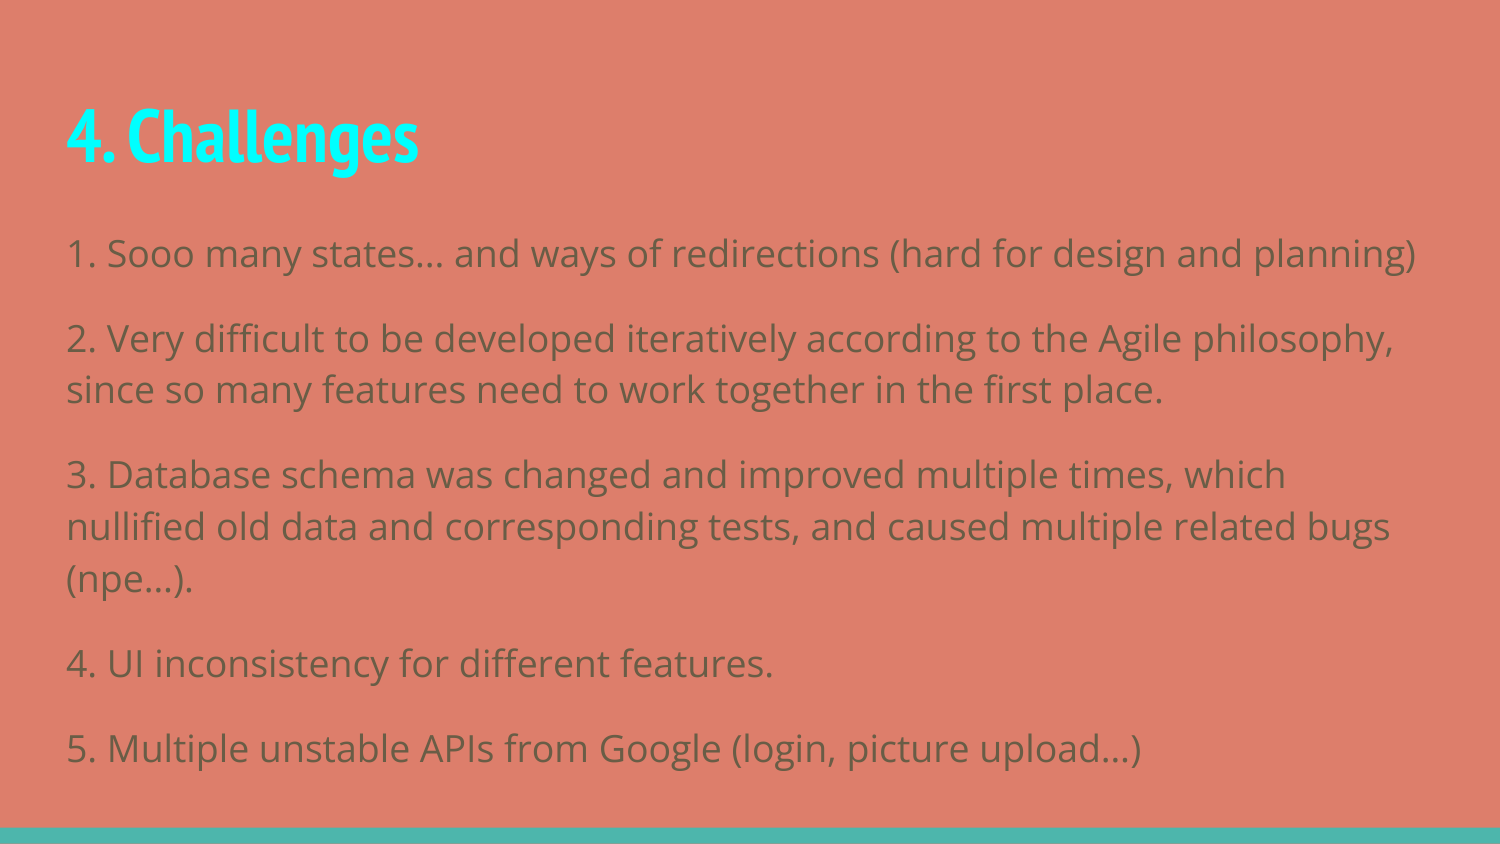

# 4. Challenges
1. Sooo many states... and ways of redirections (hard for design and planning)
2. Very difficult to be developed iteratively according to the Agile philosophy, since so many features need to work together in the first place.
3. Database schema was changed and improved multiple times, which nullified old data and corresponding tests, and caused multiple related bugs (npe…).
4. UI inconsistency for different features.
5. Multiple unstable APIs from Google (login, picture upload…)